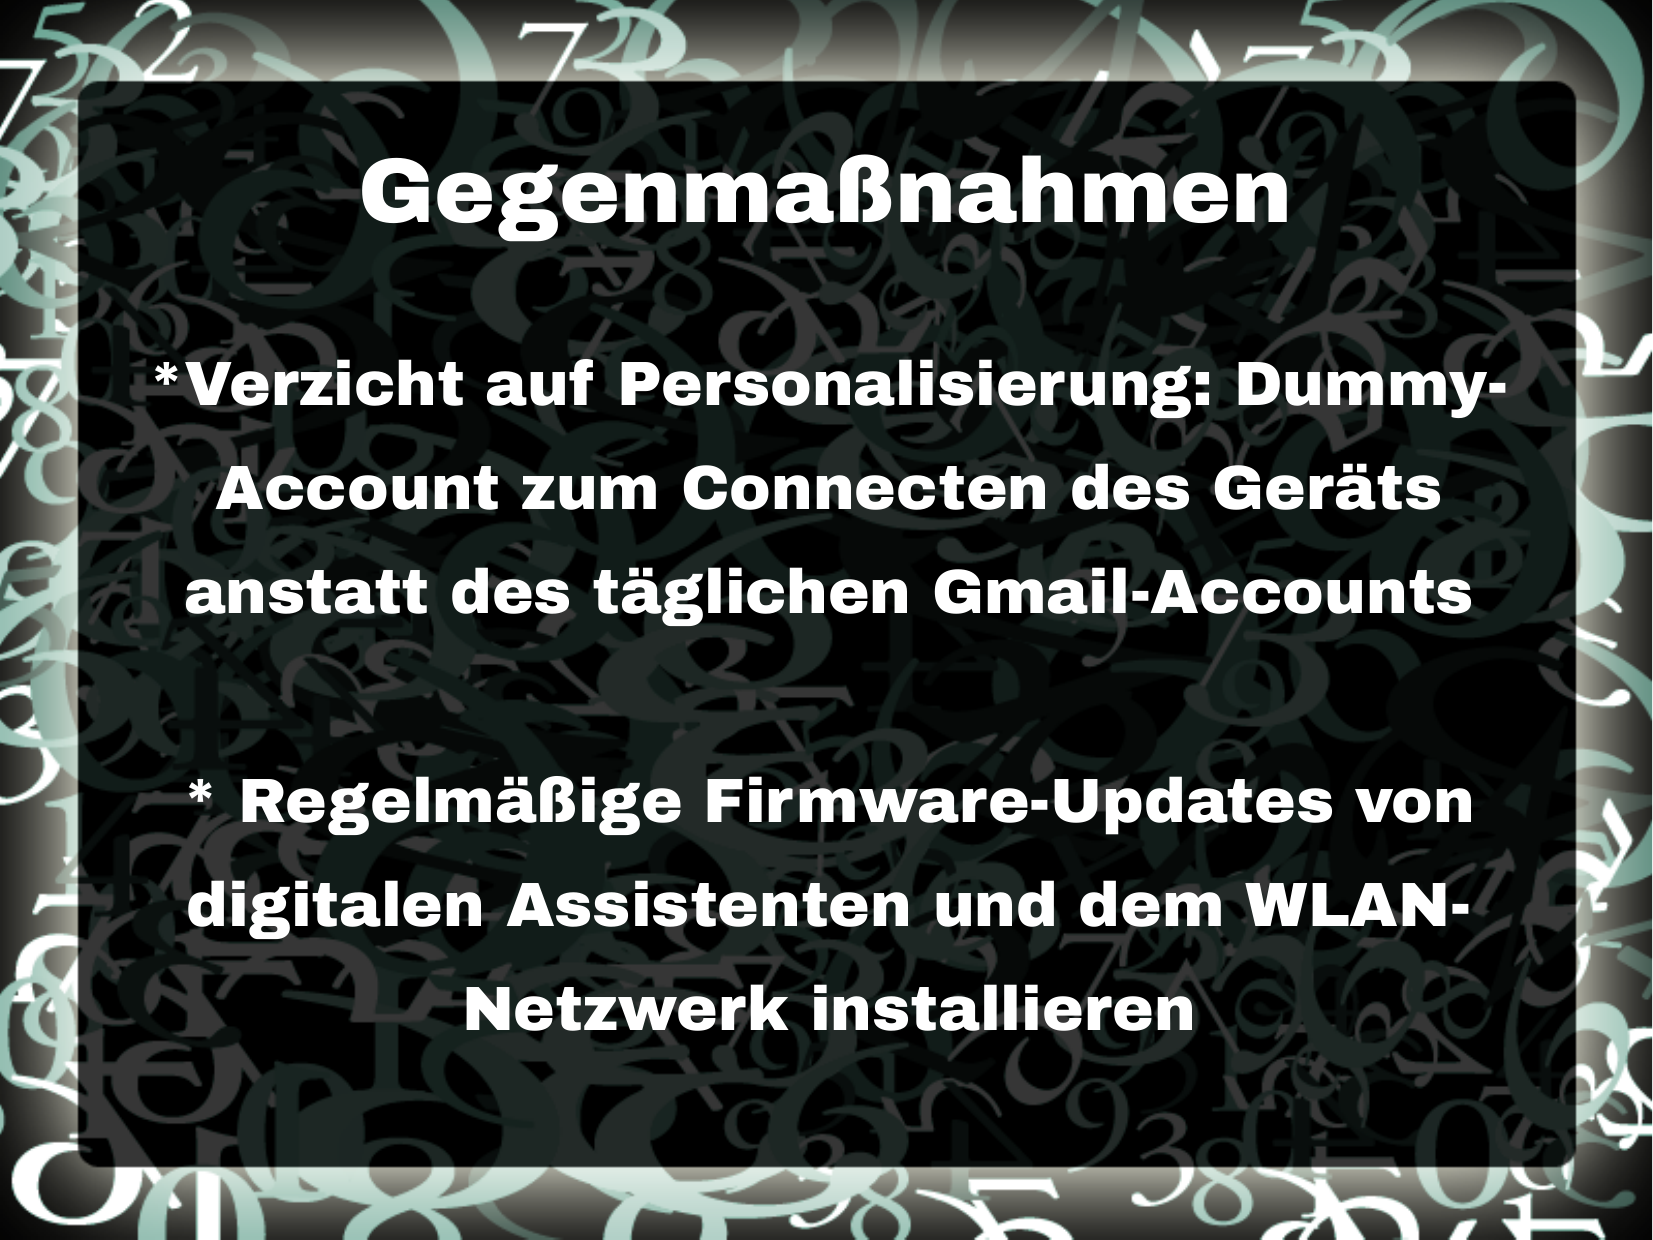

# Gegenmaßnahmen
*Verzicht auf Personalisierung: Dummy-Account zum Connecten des Geräts anstatt des täglichen Gmail-Accounts

* Regelmäßige Firmware-Updates von digitalen Assistenten und dem WLAN-Netzwerk installieren